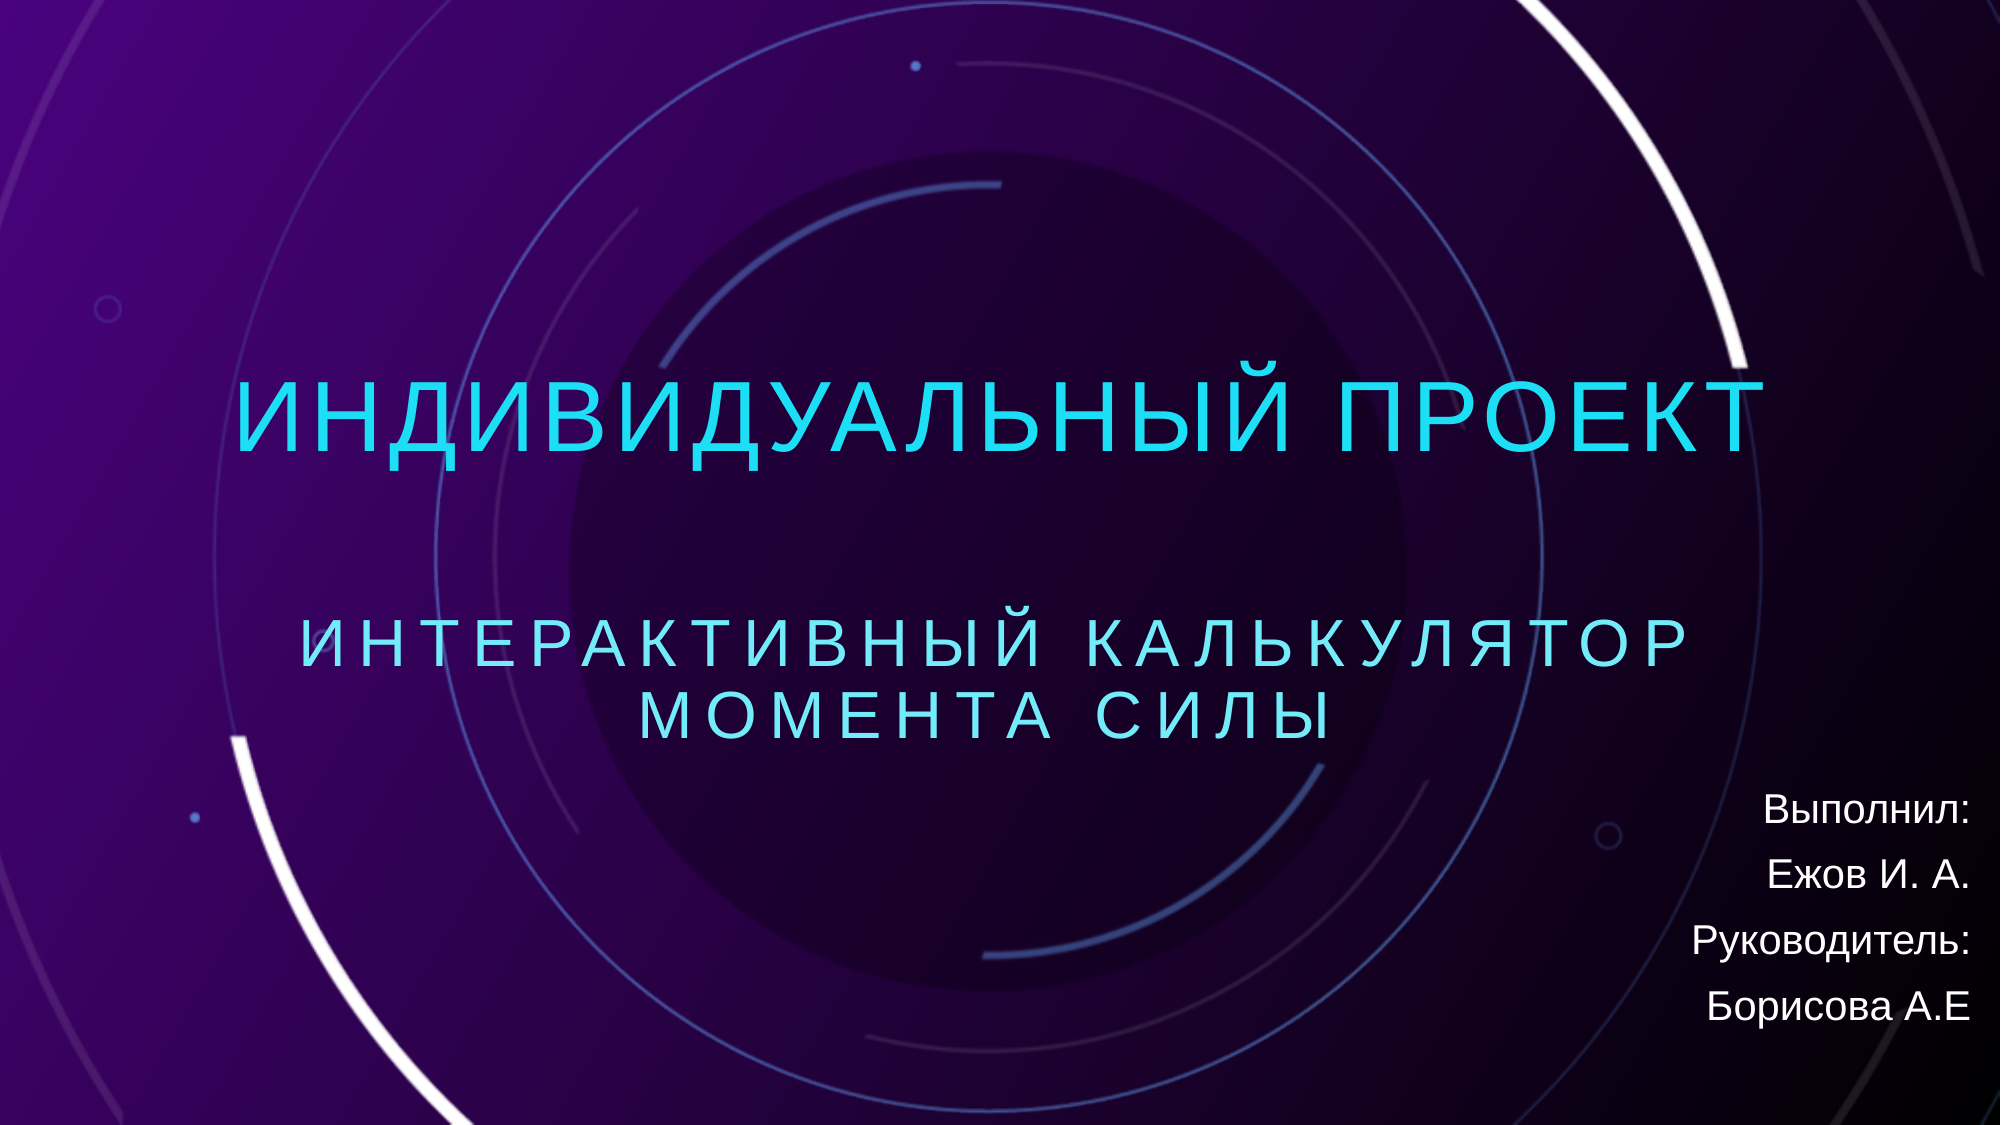

# ИНДИВИДУАЛЬНЫЙ ПРОЕКТ
ИНТЕРАКТИВНЫЙ КАЛЬКУЛЯТОР МОМЕНТА СИЛЫ
Выполнил:
Ежов И. А.
Руководитель:
Борисова А.Е